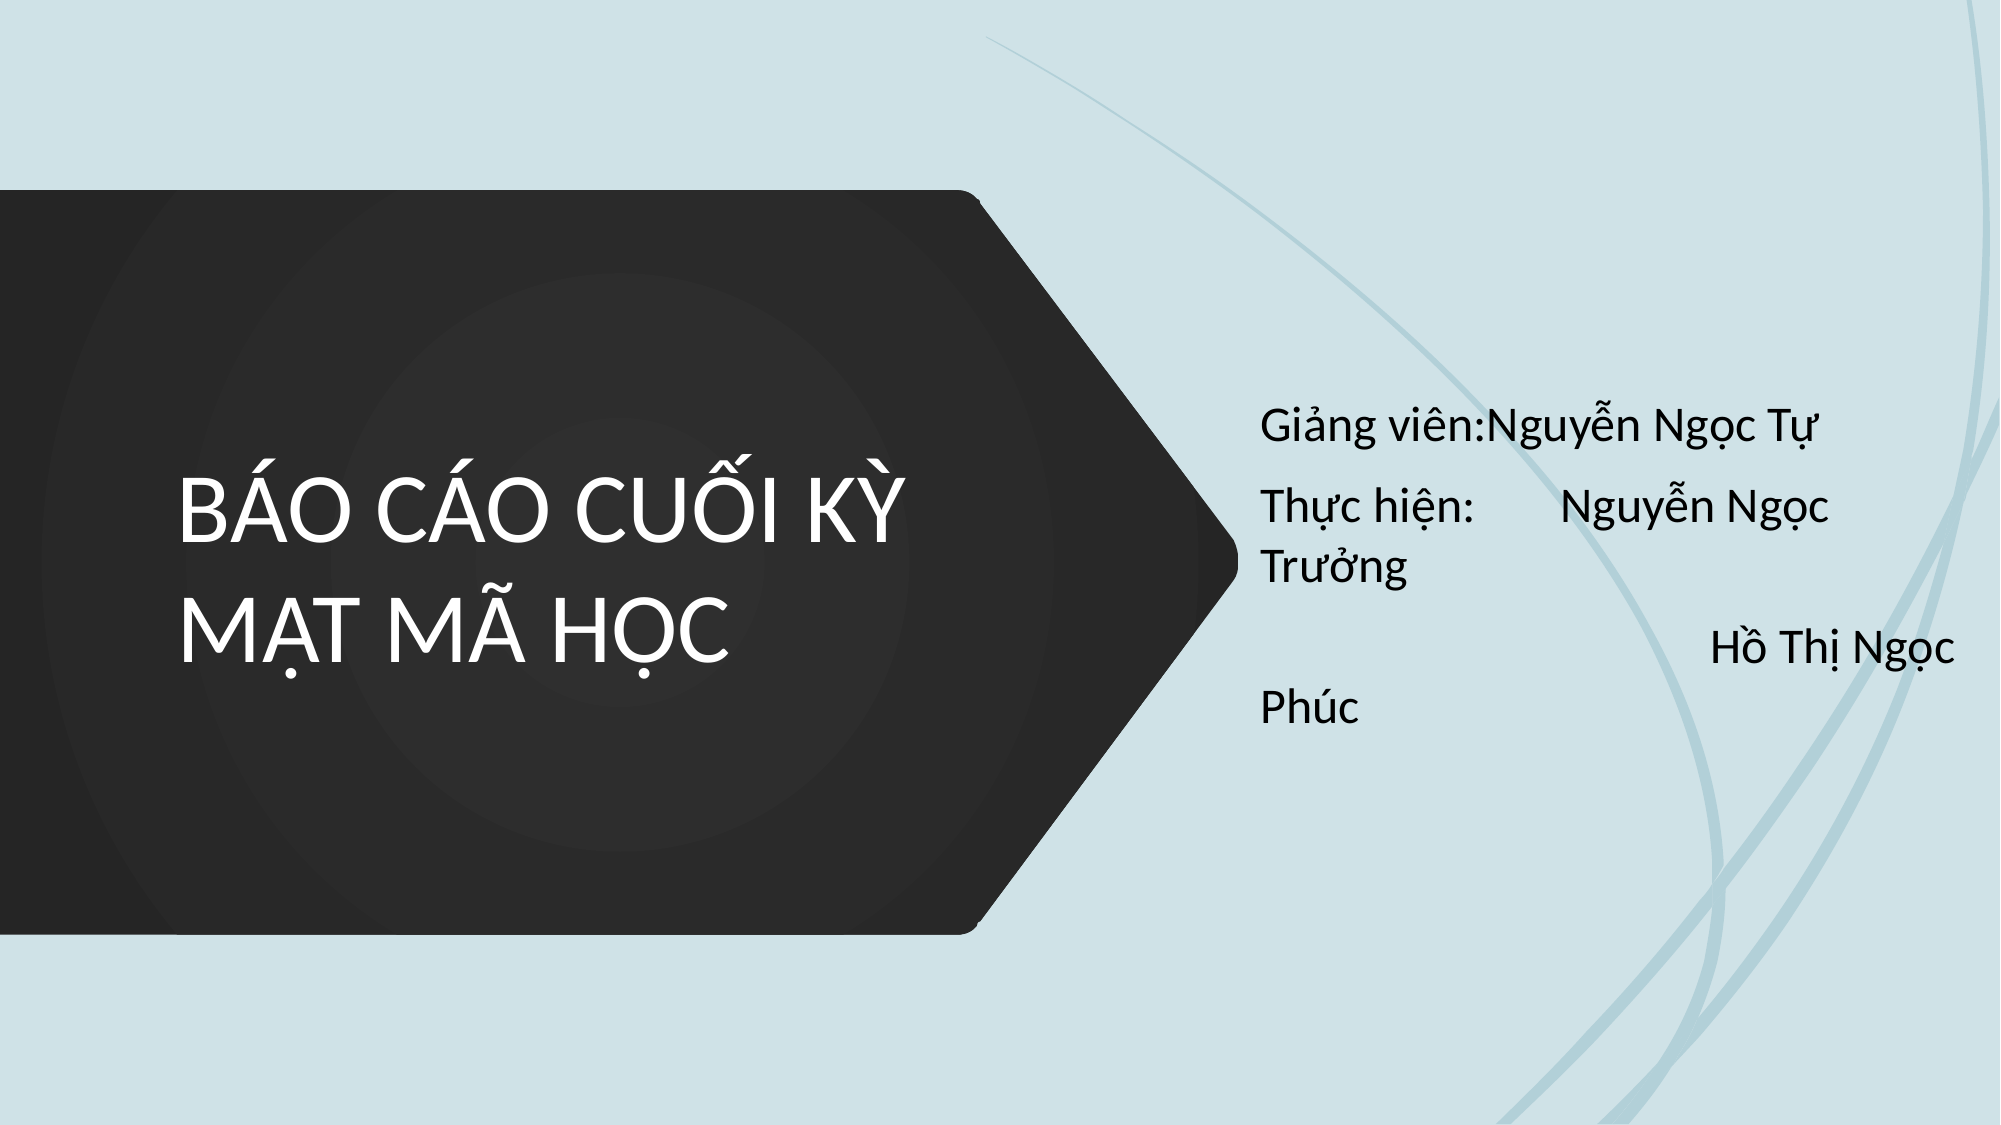

Giảng viên:Nguyễn Ngọc Tự
Thực hiện:	Nguyễn Ngọc Trưởng
			Hồ Thị Ngọc Phúc

# BÁO CÁO CUỐI KỲ MẬT MÃ HỌC